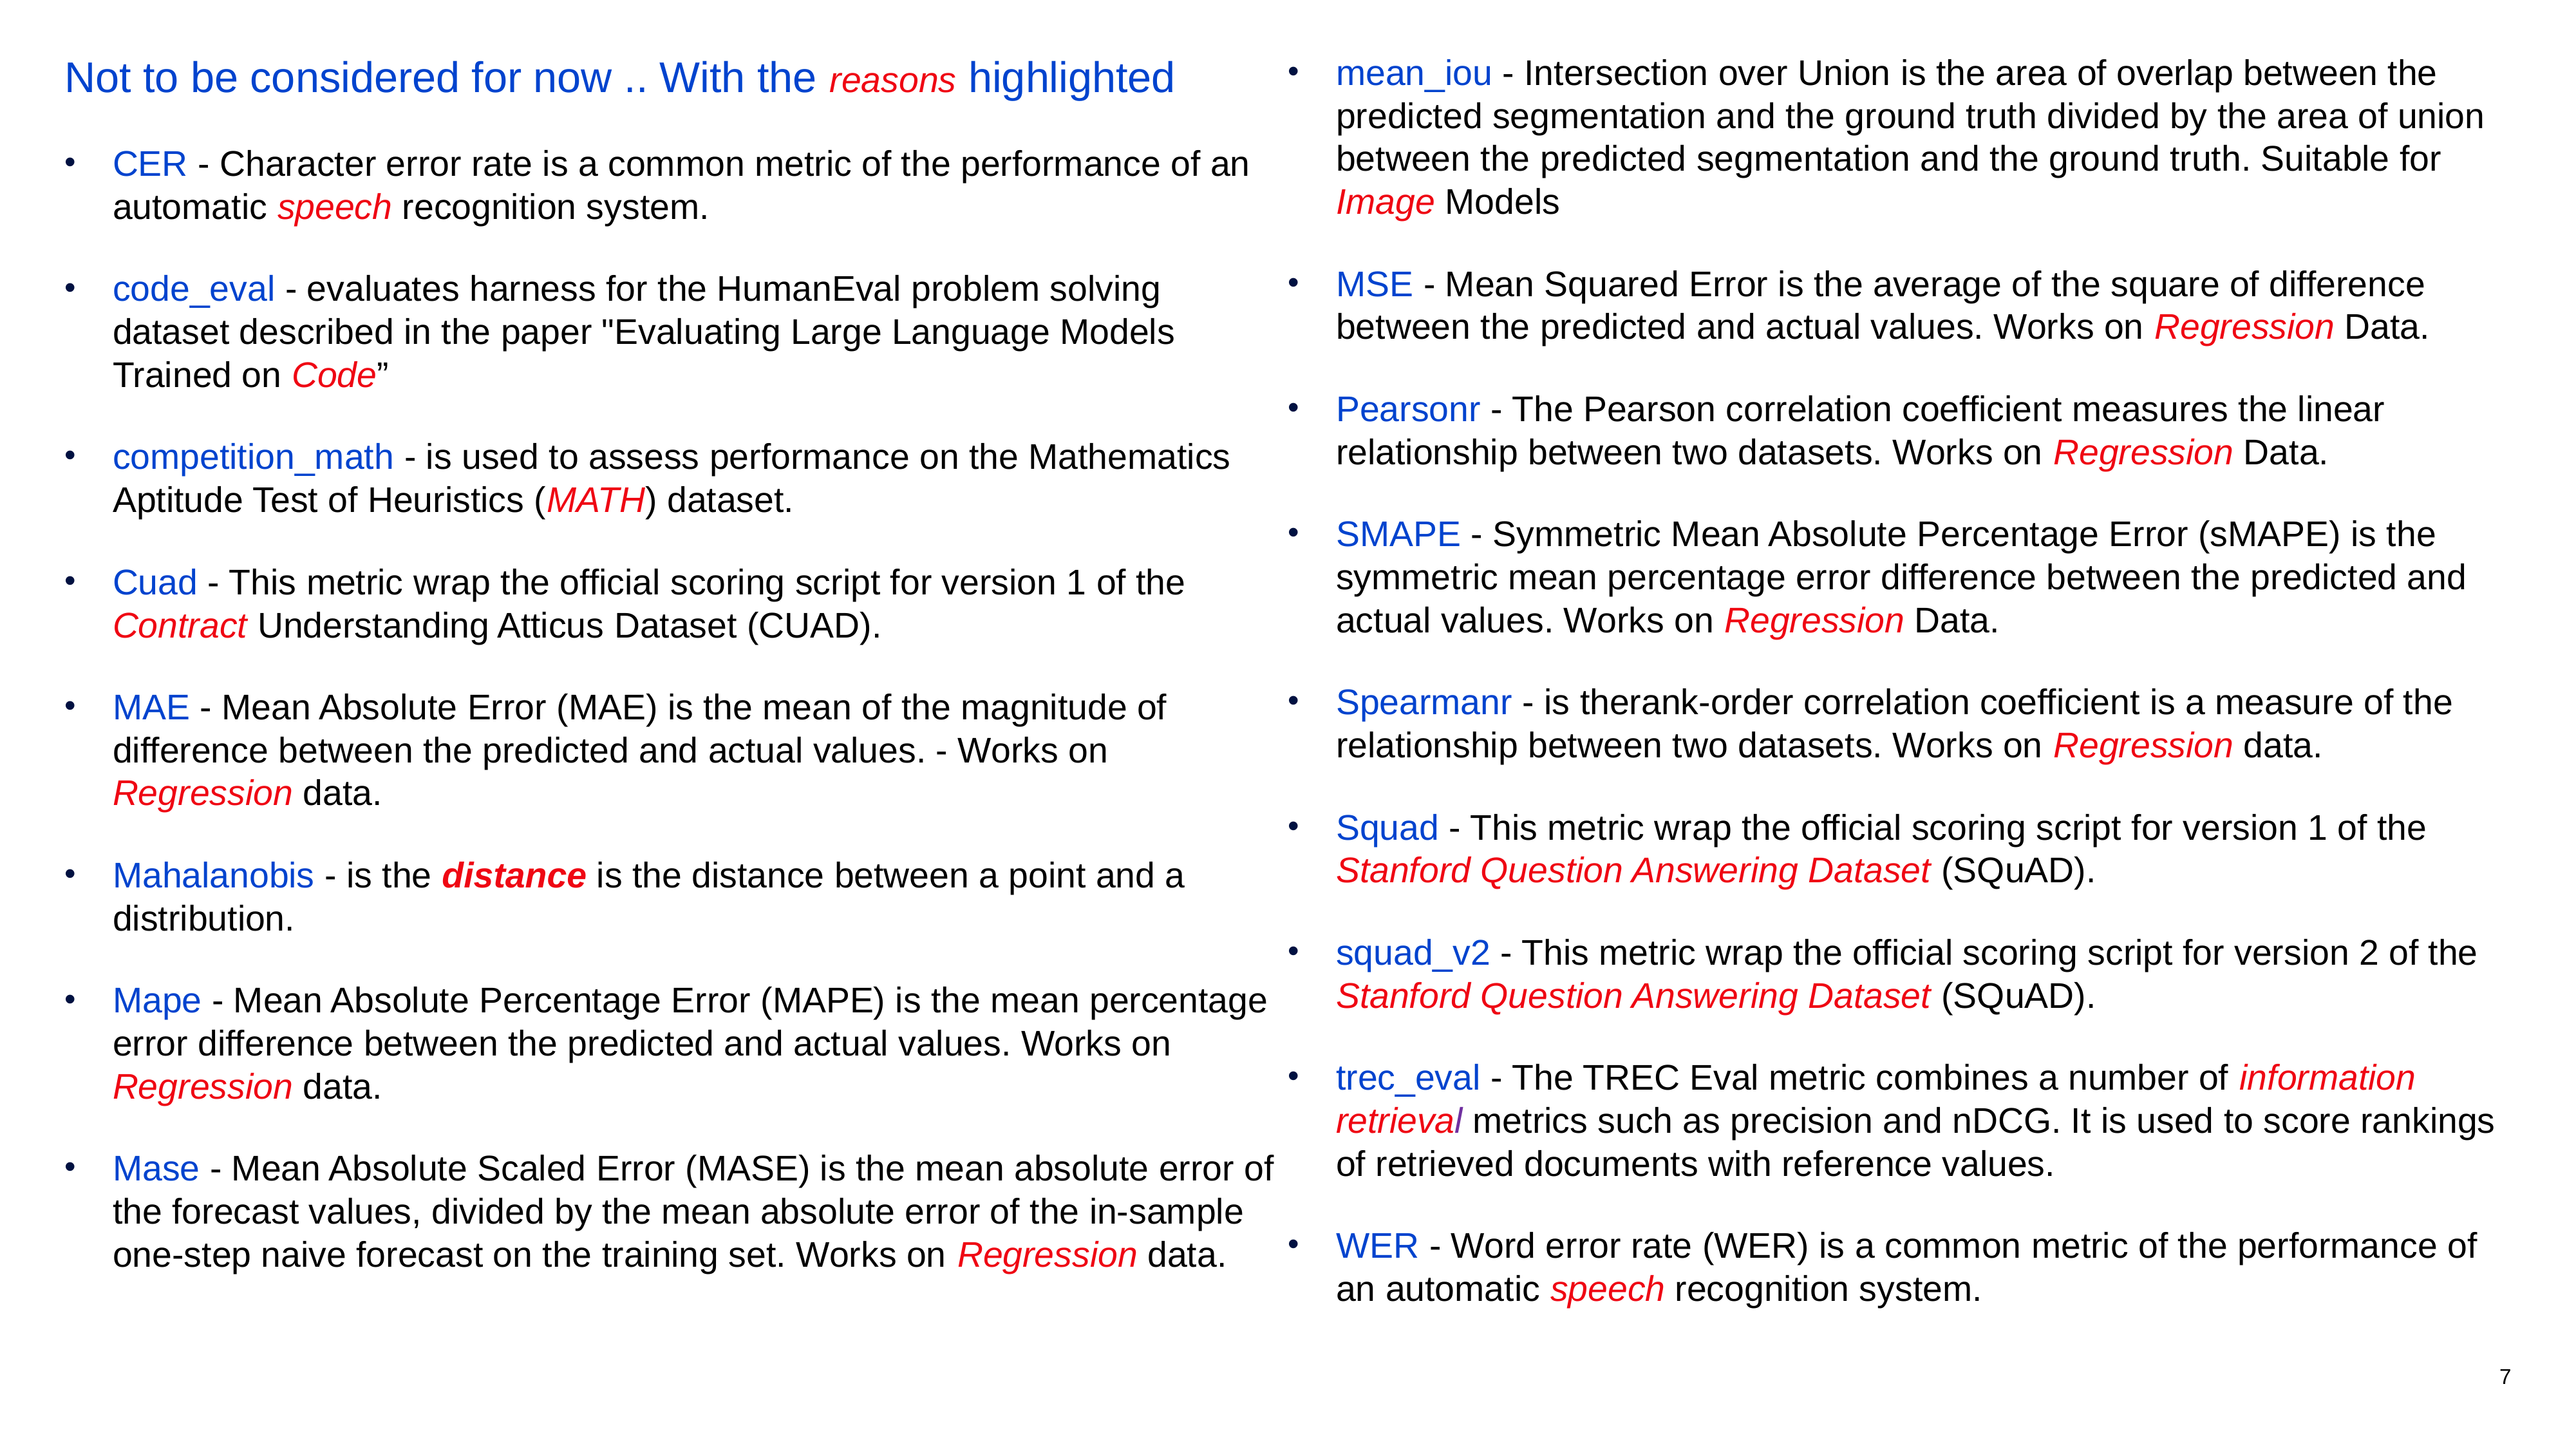

mean_iou - Intersection over Union is the area of overlap between the predicted segmentation and the ground truth divided by the area of union between the predicted segmentation and the ground truth. Suitable for Image Models
MSE - Mean Squared Error is the average of the square of difference between the predicted and actual values. Works on Regression Data.
Pearsonr - The Pearson correlation coefficient measures the linear relationship between two datasets. Works on Regression Data.
SMAPE - Symmetric Mean Absolute Percentage Error (sMAPE) is the symmetric mean percentage error difference between the predicted and actual values. Works on Regression Data.
Spearmanr - is therank-order correlation coefficient is a measure of the relationship between two datasets. Works on Regression data.
Squad - This metric wrap the official scoring script for version 1 of the Stanford Question Answering Dataset (SQuAD).
squad_v2 - This metric wrap the official scoring script for version 2 of the Stanford Question Answering Dataset (SQuAD).
trec_eval - The TREC Eval metric combines a number of information retrieval metrics such as precision and nDCG. It is used to score rankings of retrieved documents with reference values.
WER - Word error rate (WER) is a common metric of the performance of an automatic speech recognition system.
Not to be considered for now .. With the reasons highlighted
CER - Character error rate is a common metric of the performance of an automatic speech recognition system.
code_eval - evaluates harness for the HumanEval problem solving dataset described in the paper "Evaluating Large Language Models Trained on Code”
competition_math - is used to assess performance on the Mathematics Aptitude Test of Heuristics (MATH) dataset.
Cuad - This metric wrap the official scoring script for version 1 of the Contract Understanding Atticus Dataset (CUAD).
MAE - Mean Absolute Error (MAE) is the mean of the magnitude of difference between the predicted and actual values. - Works on Regression data.
Mahalanobis - is the distance is the distance between a point and a distribution.
Mape - Mean Absolute Percentage Error (MAPE) is the mean percentage error difference between the predicted and actual values. Works on Regression data.
Mase - Mean Absolute Scaled Error (MASE) is the mean absolute error of the forecast values, divided by the mean absolute error of the in-sample one-step naive forecast on the training set. Works on Regression data.
7